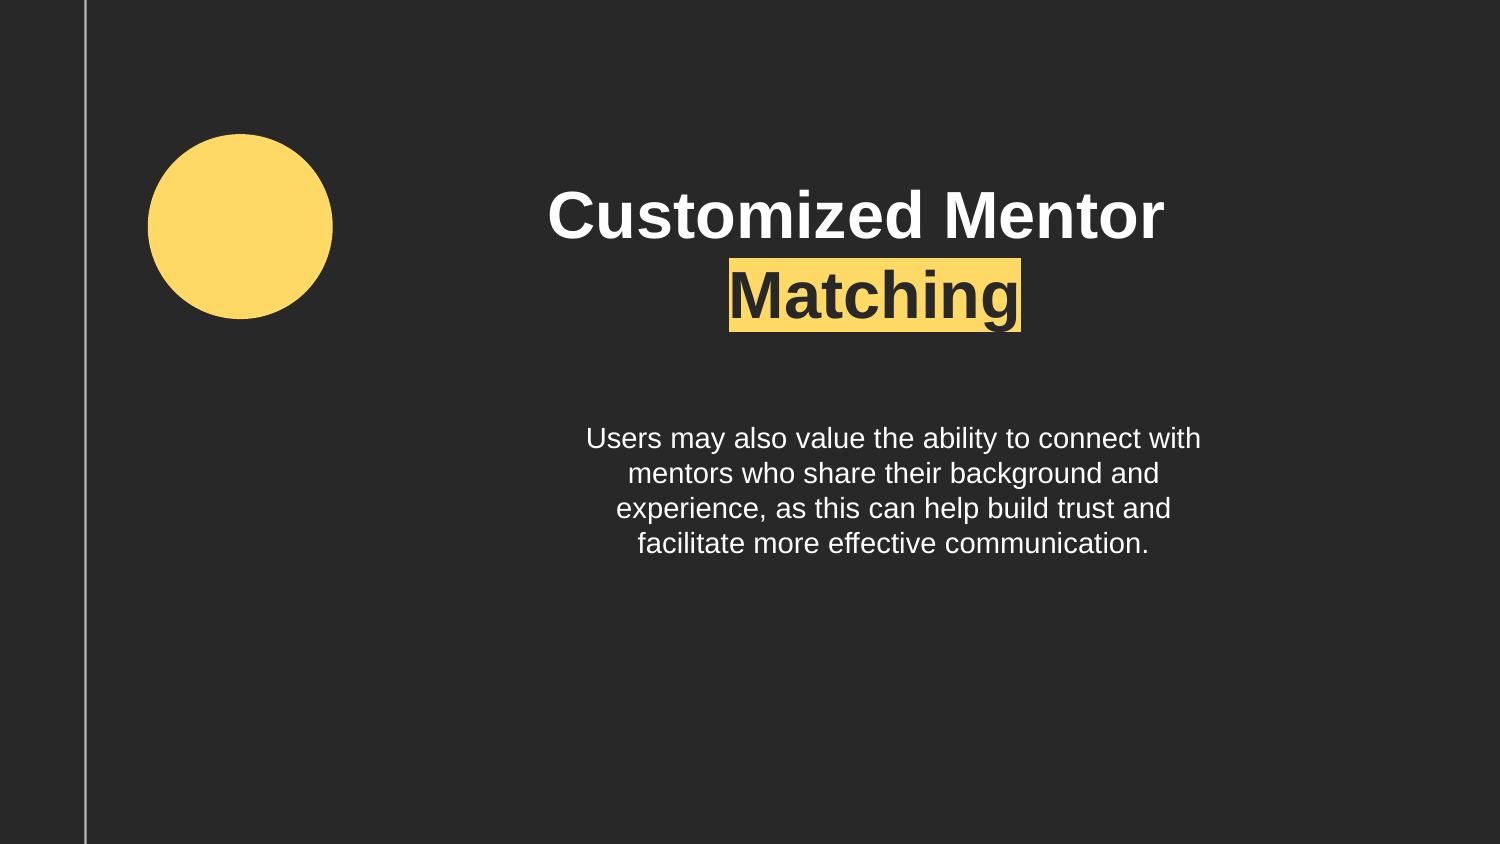

# Customized Mentor Matching
Users may also value the ability to connect with mentors who share their background and experience, as this can help build trust and facilitate more effective communication.